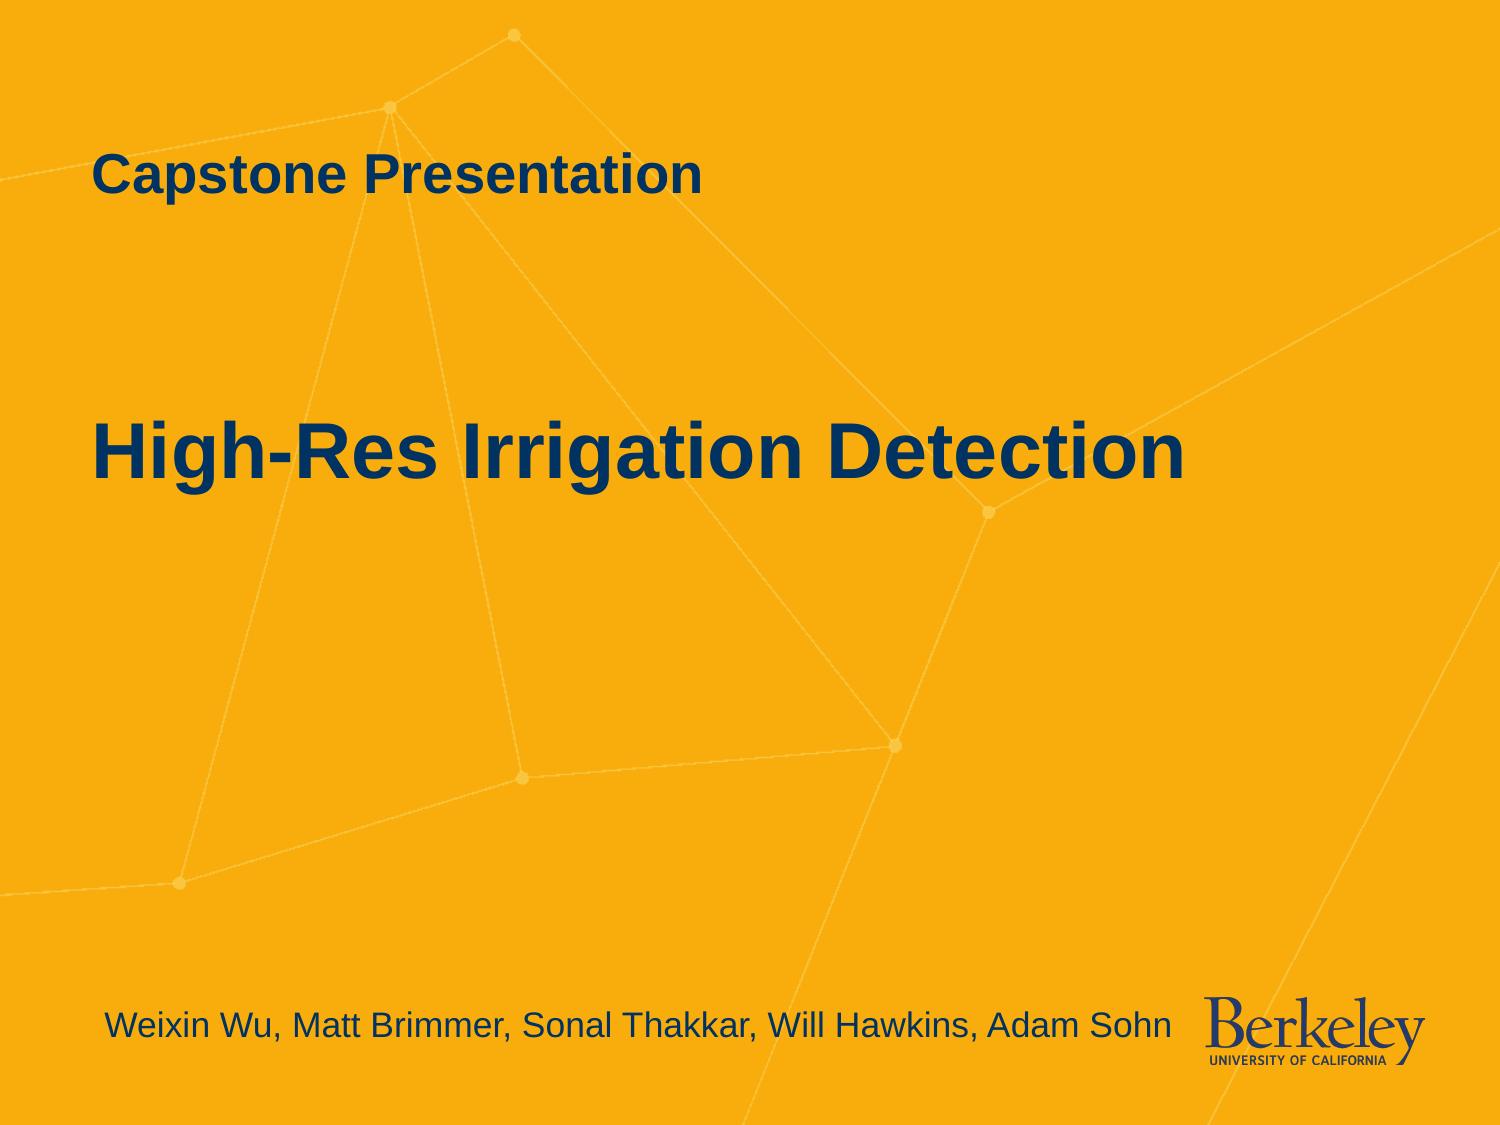

# Capstone Presentation

High-Res Irrigation Detection
Weixin Wu, Matt Brimmer, Sonal Thakkar, Will Hawkins, Adam Sohn